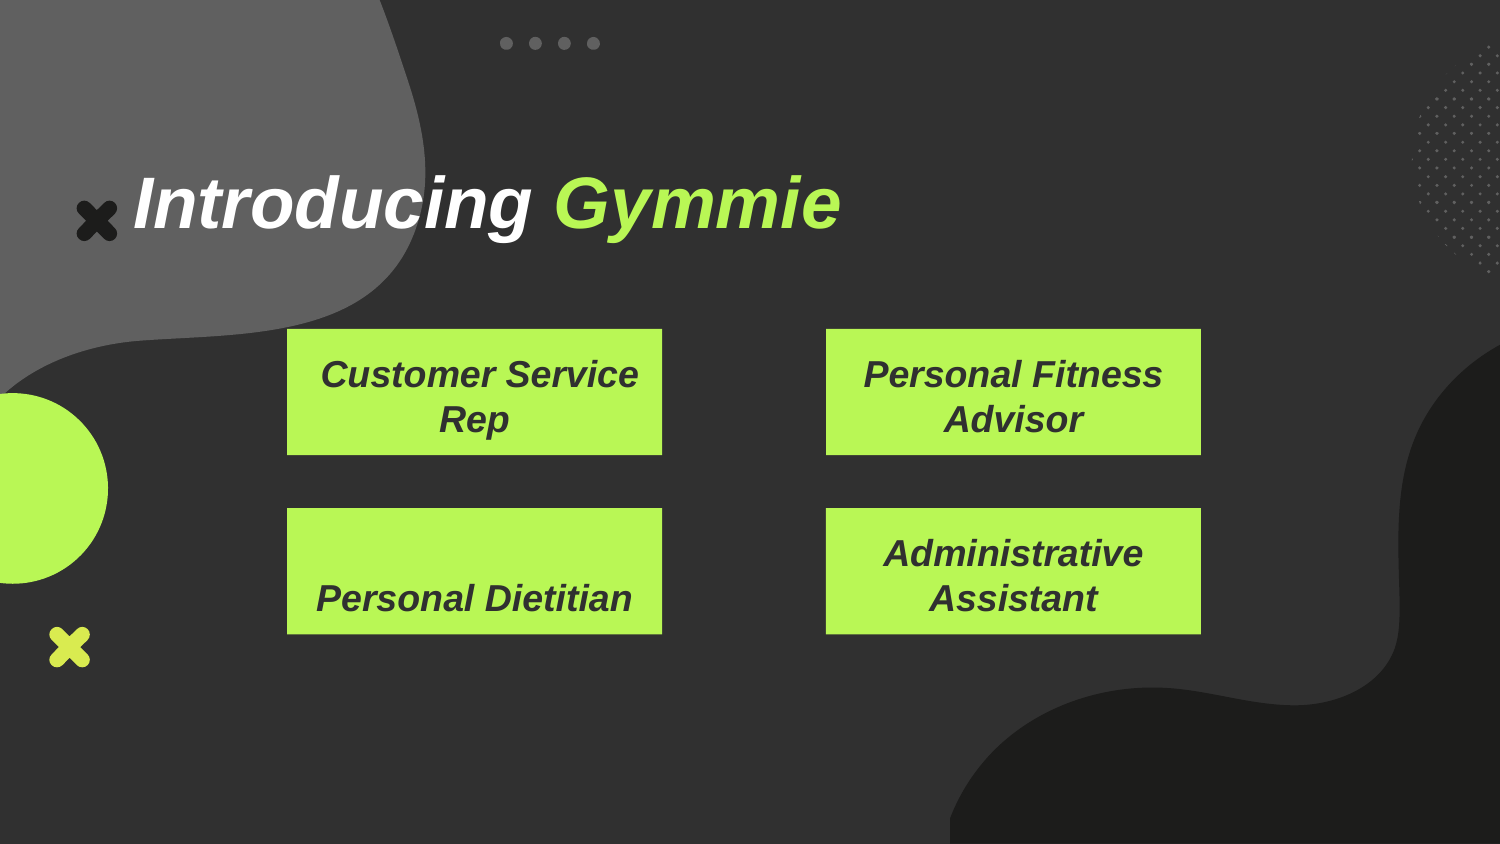

Introducing Gymmie
# Personal Fitness Advisor
 Customer Service Rep
Personal Dietitian
Administrative Assistant